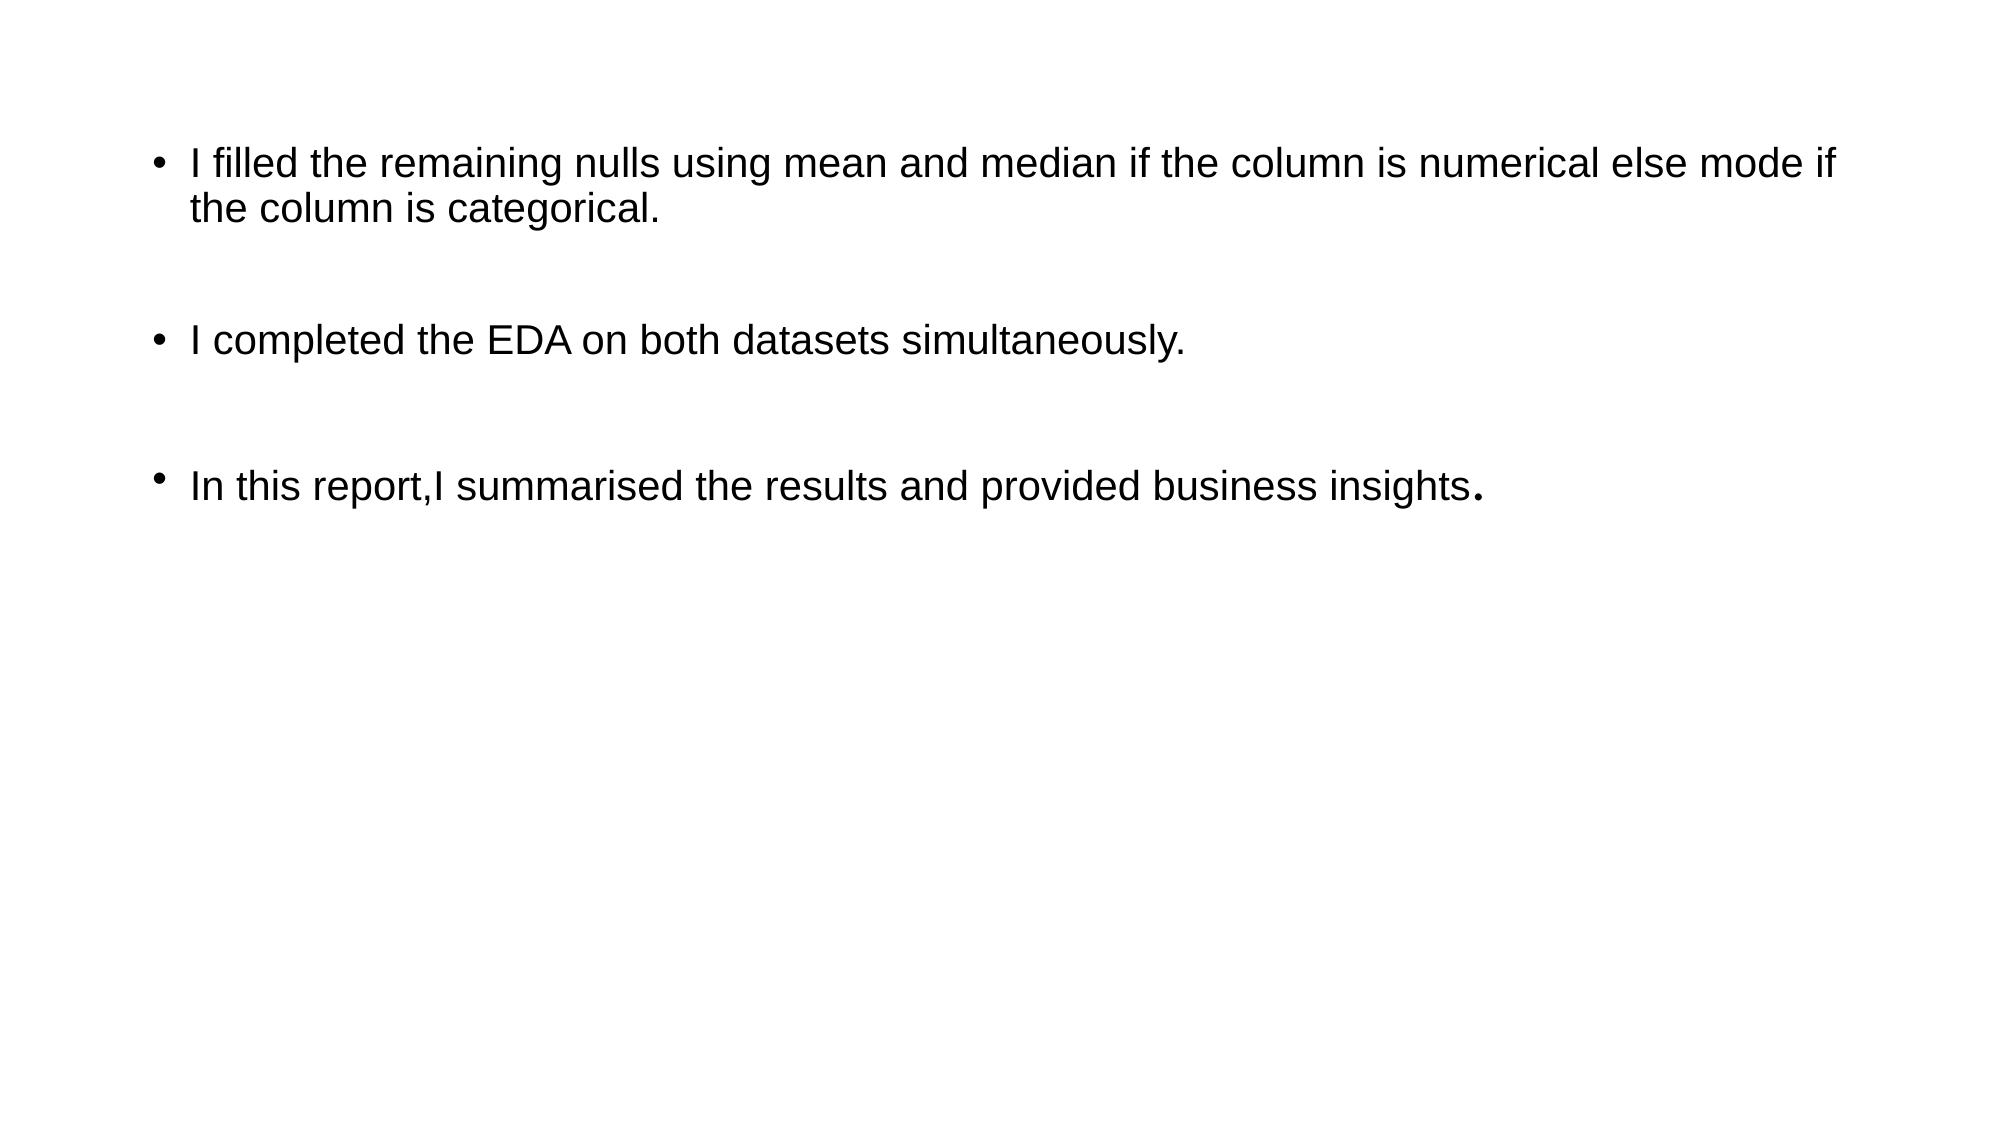

I filled the remaining nulls using mean and median if the column is numerical else mode if the column is categorical.

I completed the EDA on both datasets simultaneously.

In this report,I summarised the results and provided business insights.